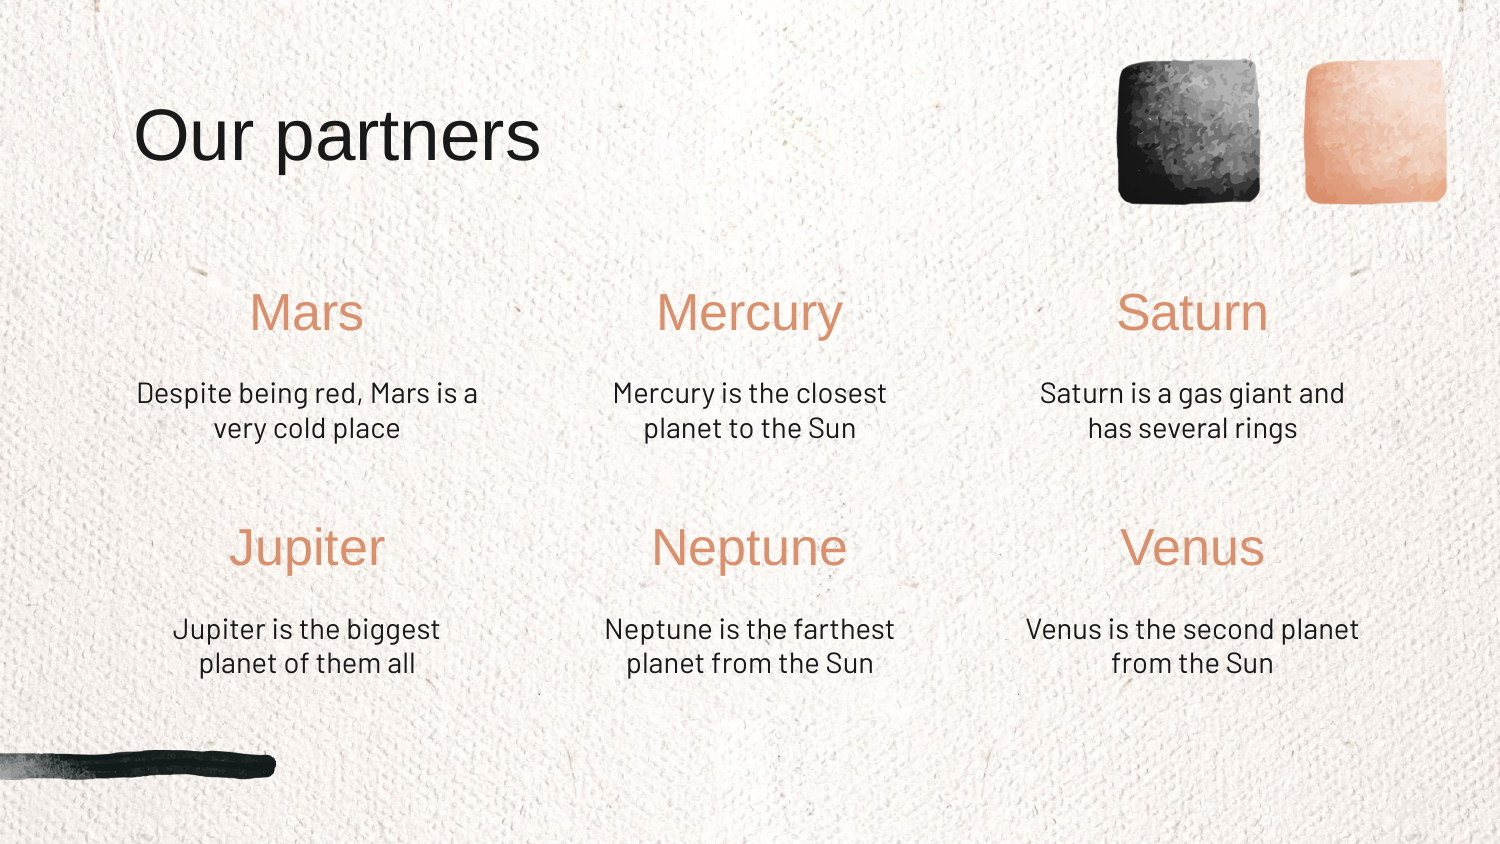

Our partners
# Mars
Mercury
Saturn
Despite being red, Mars is a very cold place
Mercury is the closest planet to the Sun
Saturn is a gas giant and has several rings
Jupiter
Neptune
Venus
Jupiter is the biggest planet of them all
Neptune is the farthest planet from the Sun
Venus is the second planet from the Sun